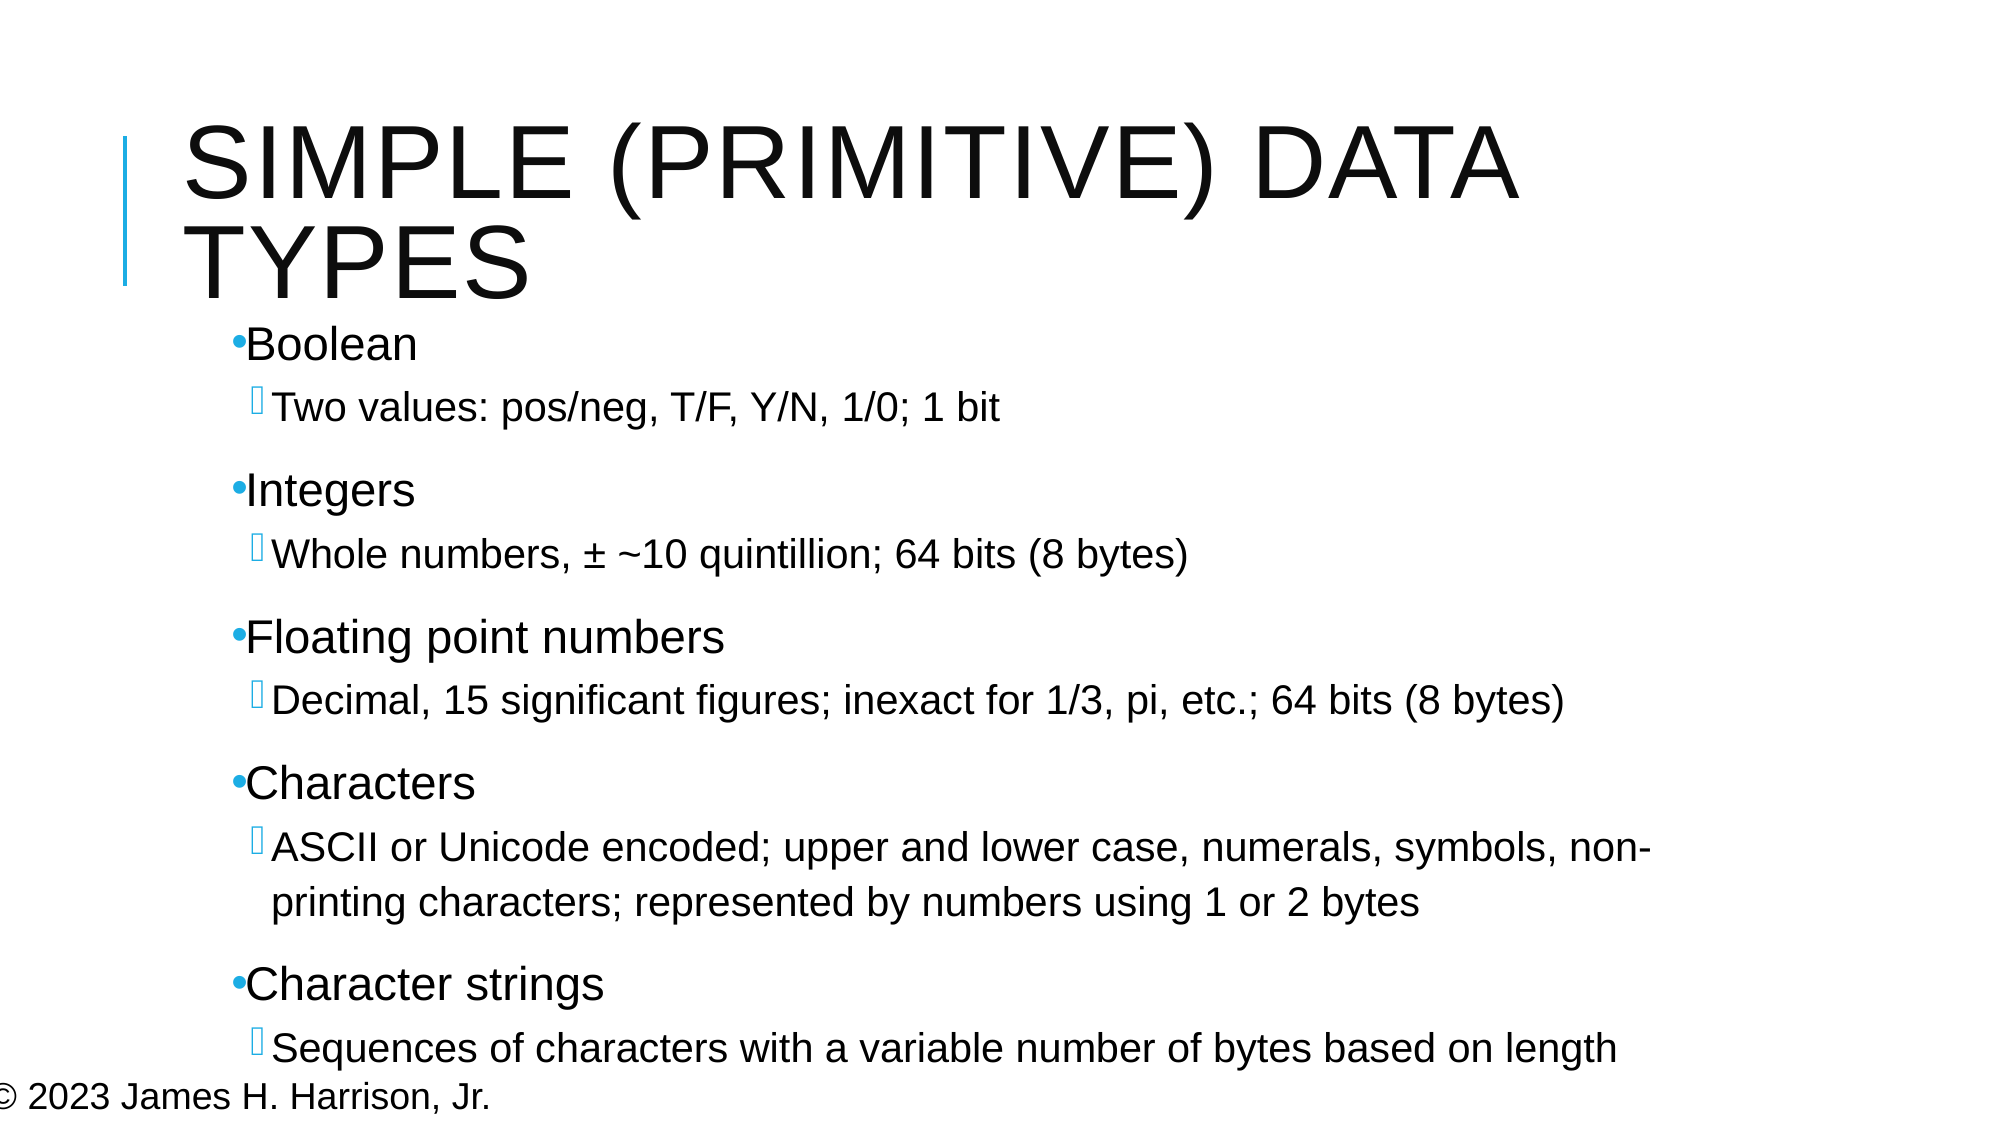

# Simple (primitive) data types
Boolean
Two values: pos/neg, T/F, Y/N, 1/0; 1 bit
Integers
Whole numbers, ± ~10 quintillion; 64 bits (8 bytes)
Floating point numbers
Decimal, 15 significant figures; inexact for 1/3, pi, etc.; 64 bits (8 bytes)
Characters
ASCII or Unicode encoded; upper and lower case, numerals, symbols, non-printing characters; represented by numbers using 1 or 2 bytes
Character strings
Sequences of characters with a variable number of bytes based on length
© 2023 James H. Harrison, Jr.